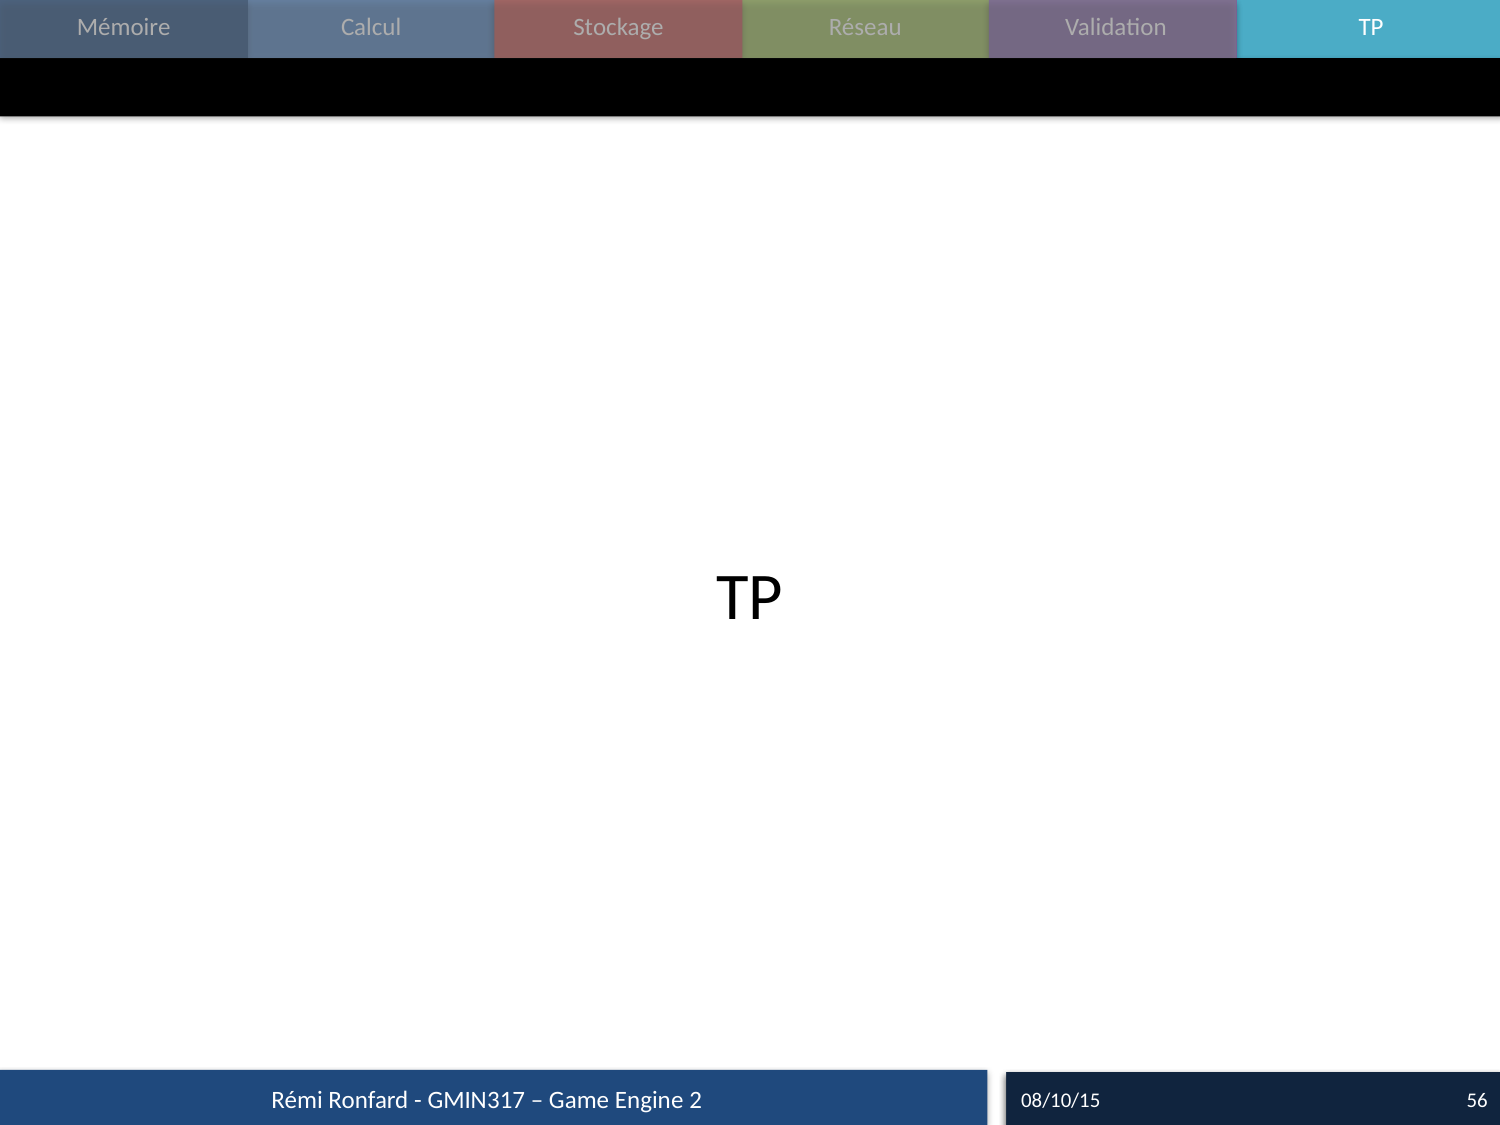

#
TP
Rémi Ronfard - GMIN317 – Game Engine 2
08/10/15
56